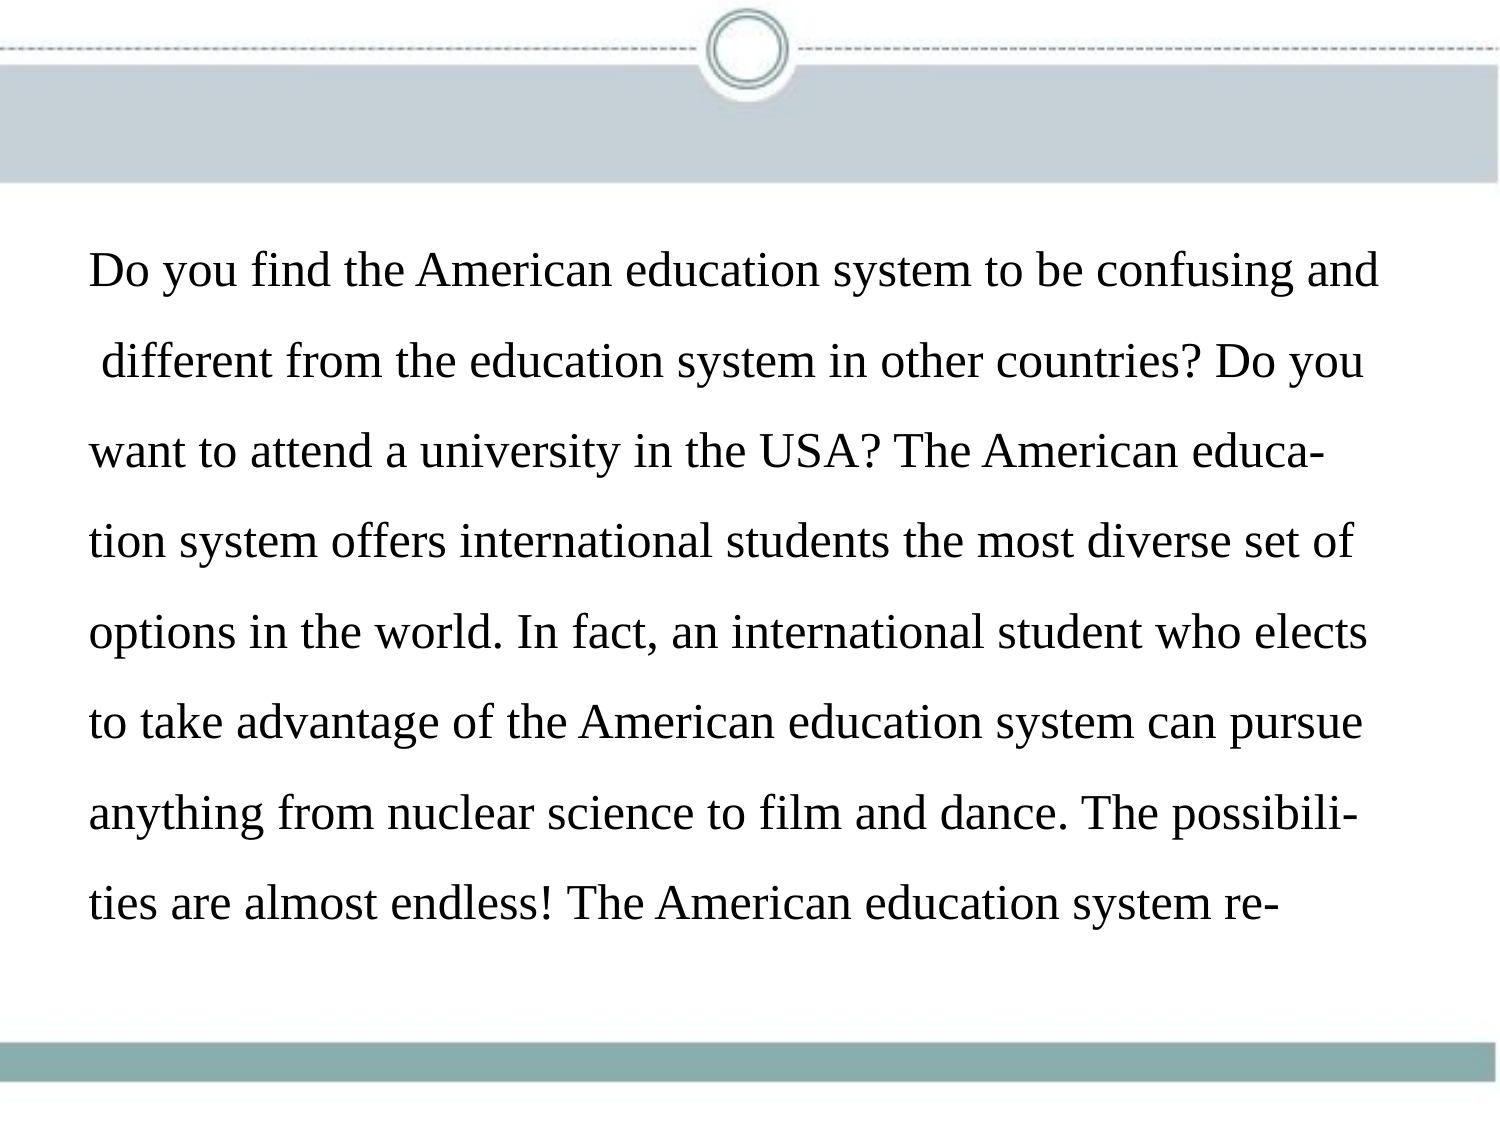

Do you find the American education system to be confusing and
 different from the education system in other countries? Do you
want to attend a university in the USA? The American educa-
tion system offers international students the most diverse set of
options in the world. In fact, an international student who elects
to take advantage of the American education system can pursue
anything from nuclear science to film and dance. The possibili-
ties are almost endless! The American education system re-